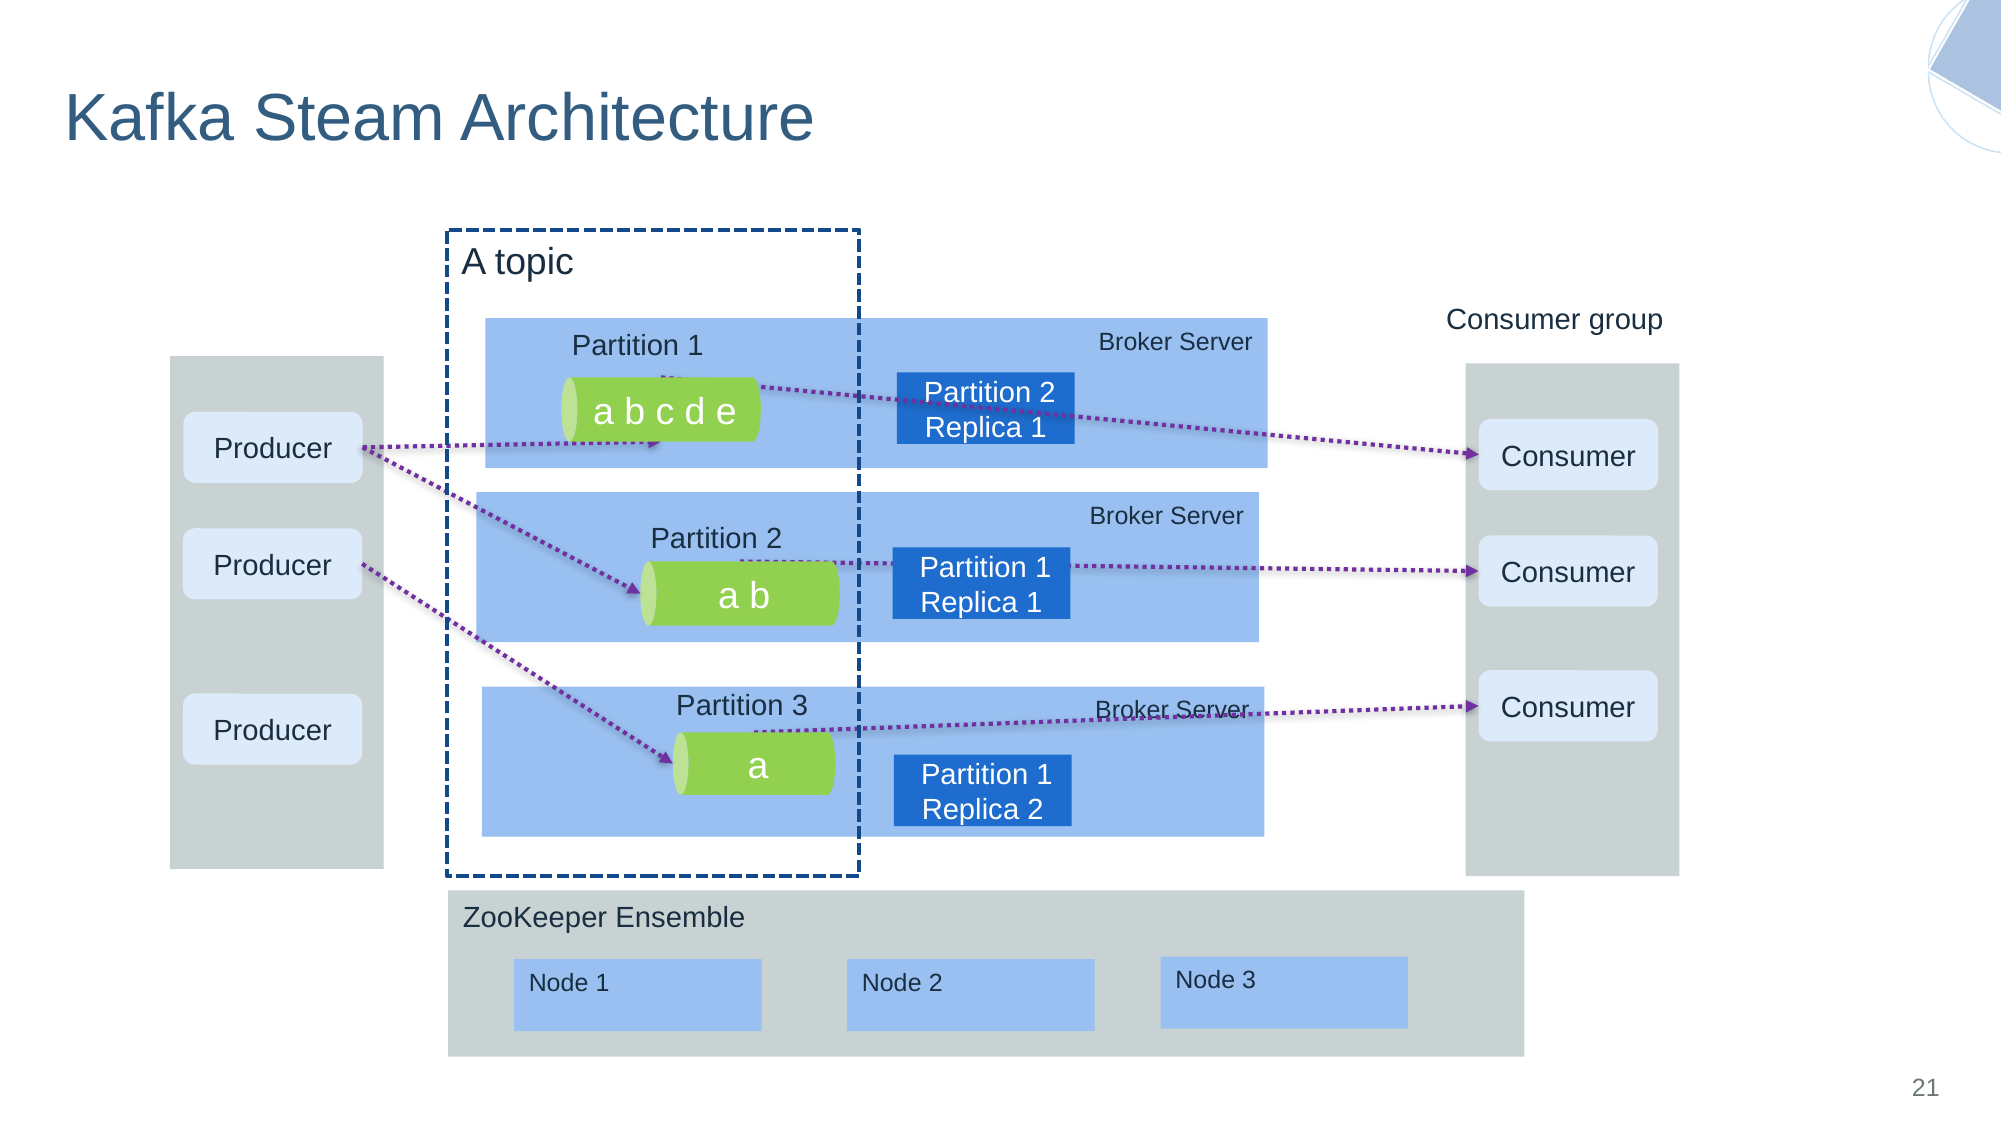

# Kafka Steam Architecture
A topic
Consumer group
a b c d e
Broker Server
Partition 1

 Partition 2 Replica 1
Producer
Consumer
Broker Server
a b
Partition 2
Producer
Consumer
 Partition 1 Replica 1
Consumer
Partition 3
a
Broker Server
Producer
 Partition 1 Replica 2
ZooKeeper Ensemble
Node 3
Node 2
Node 1
21